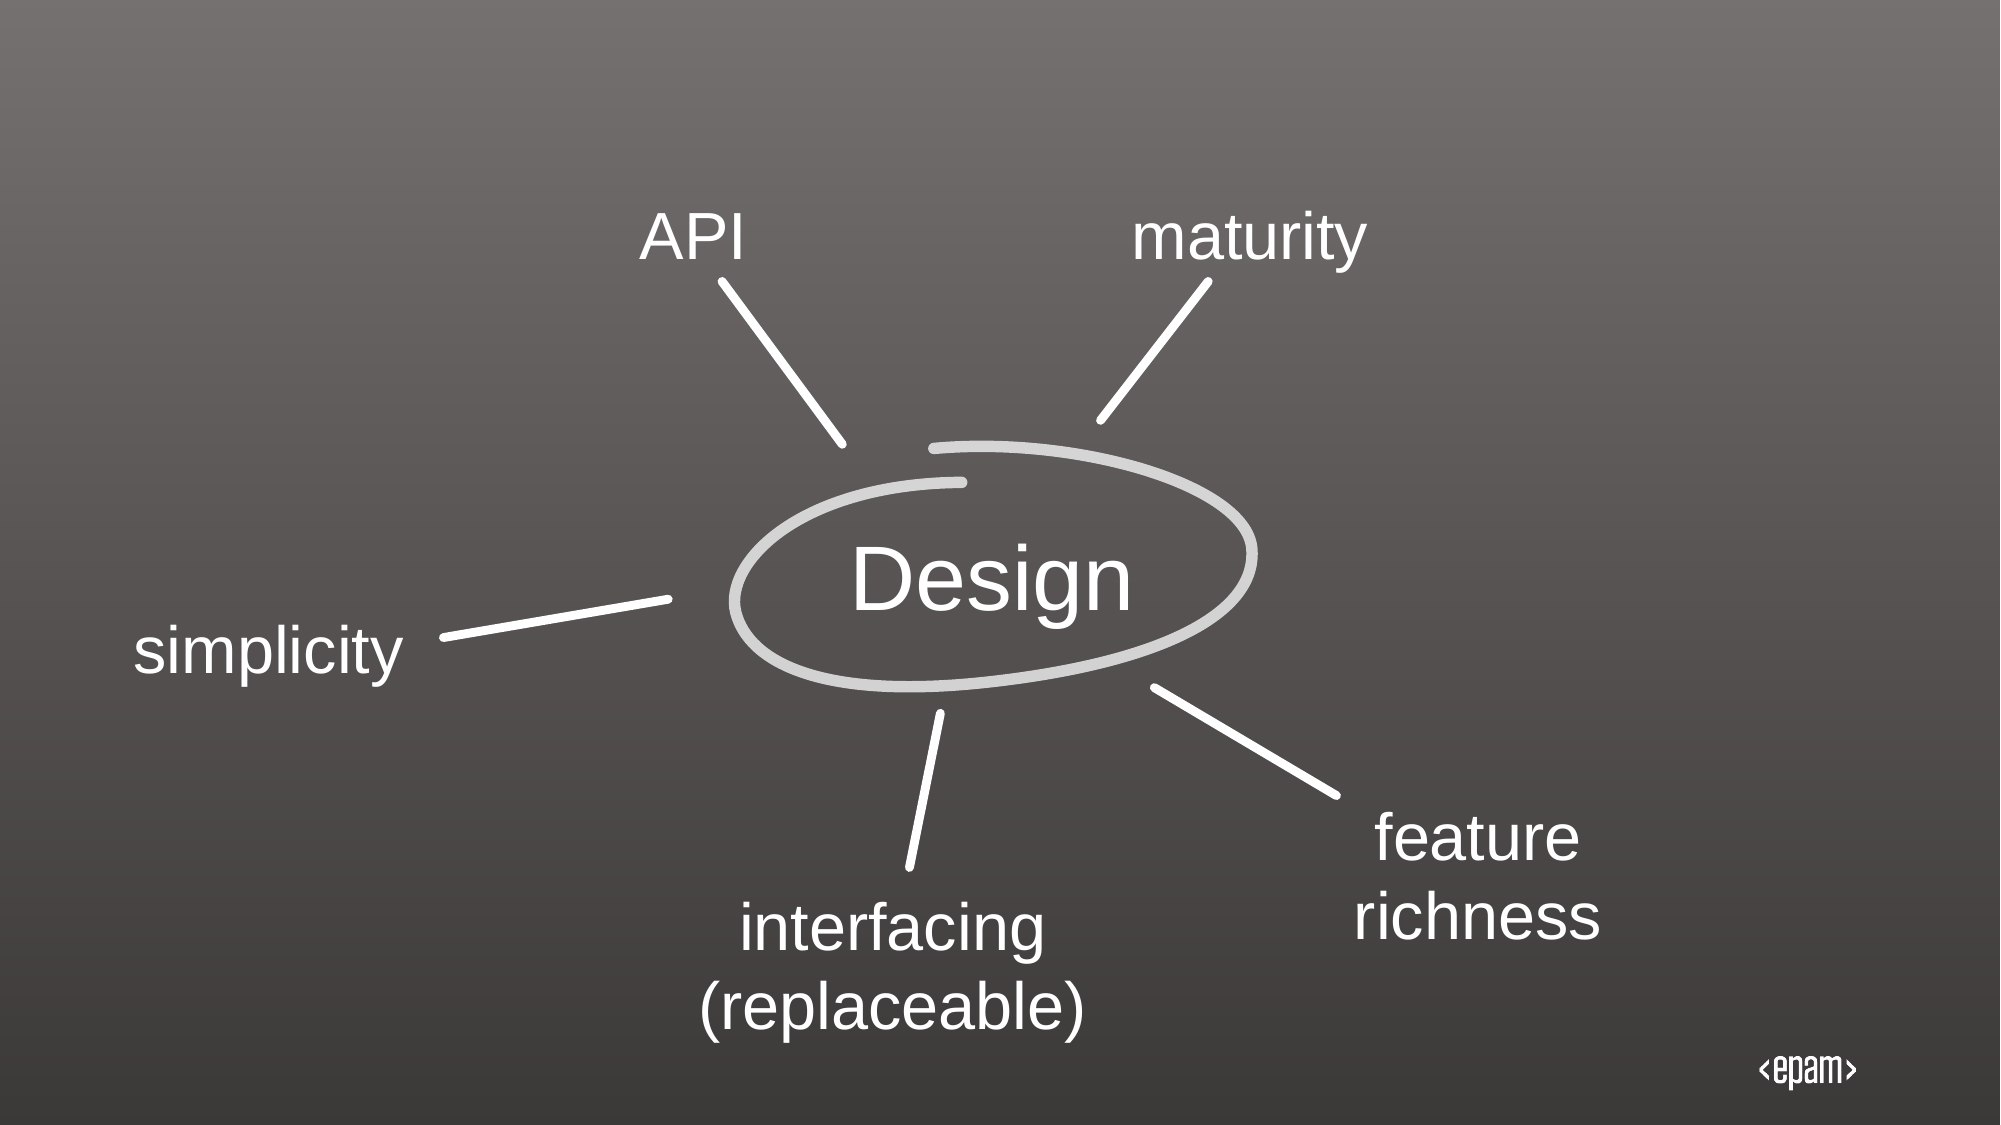

API
maturity

Design
simplicity
feature
richness
interfacing
(replaceable)